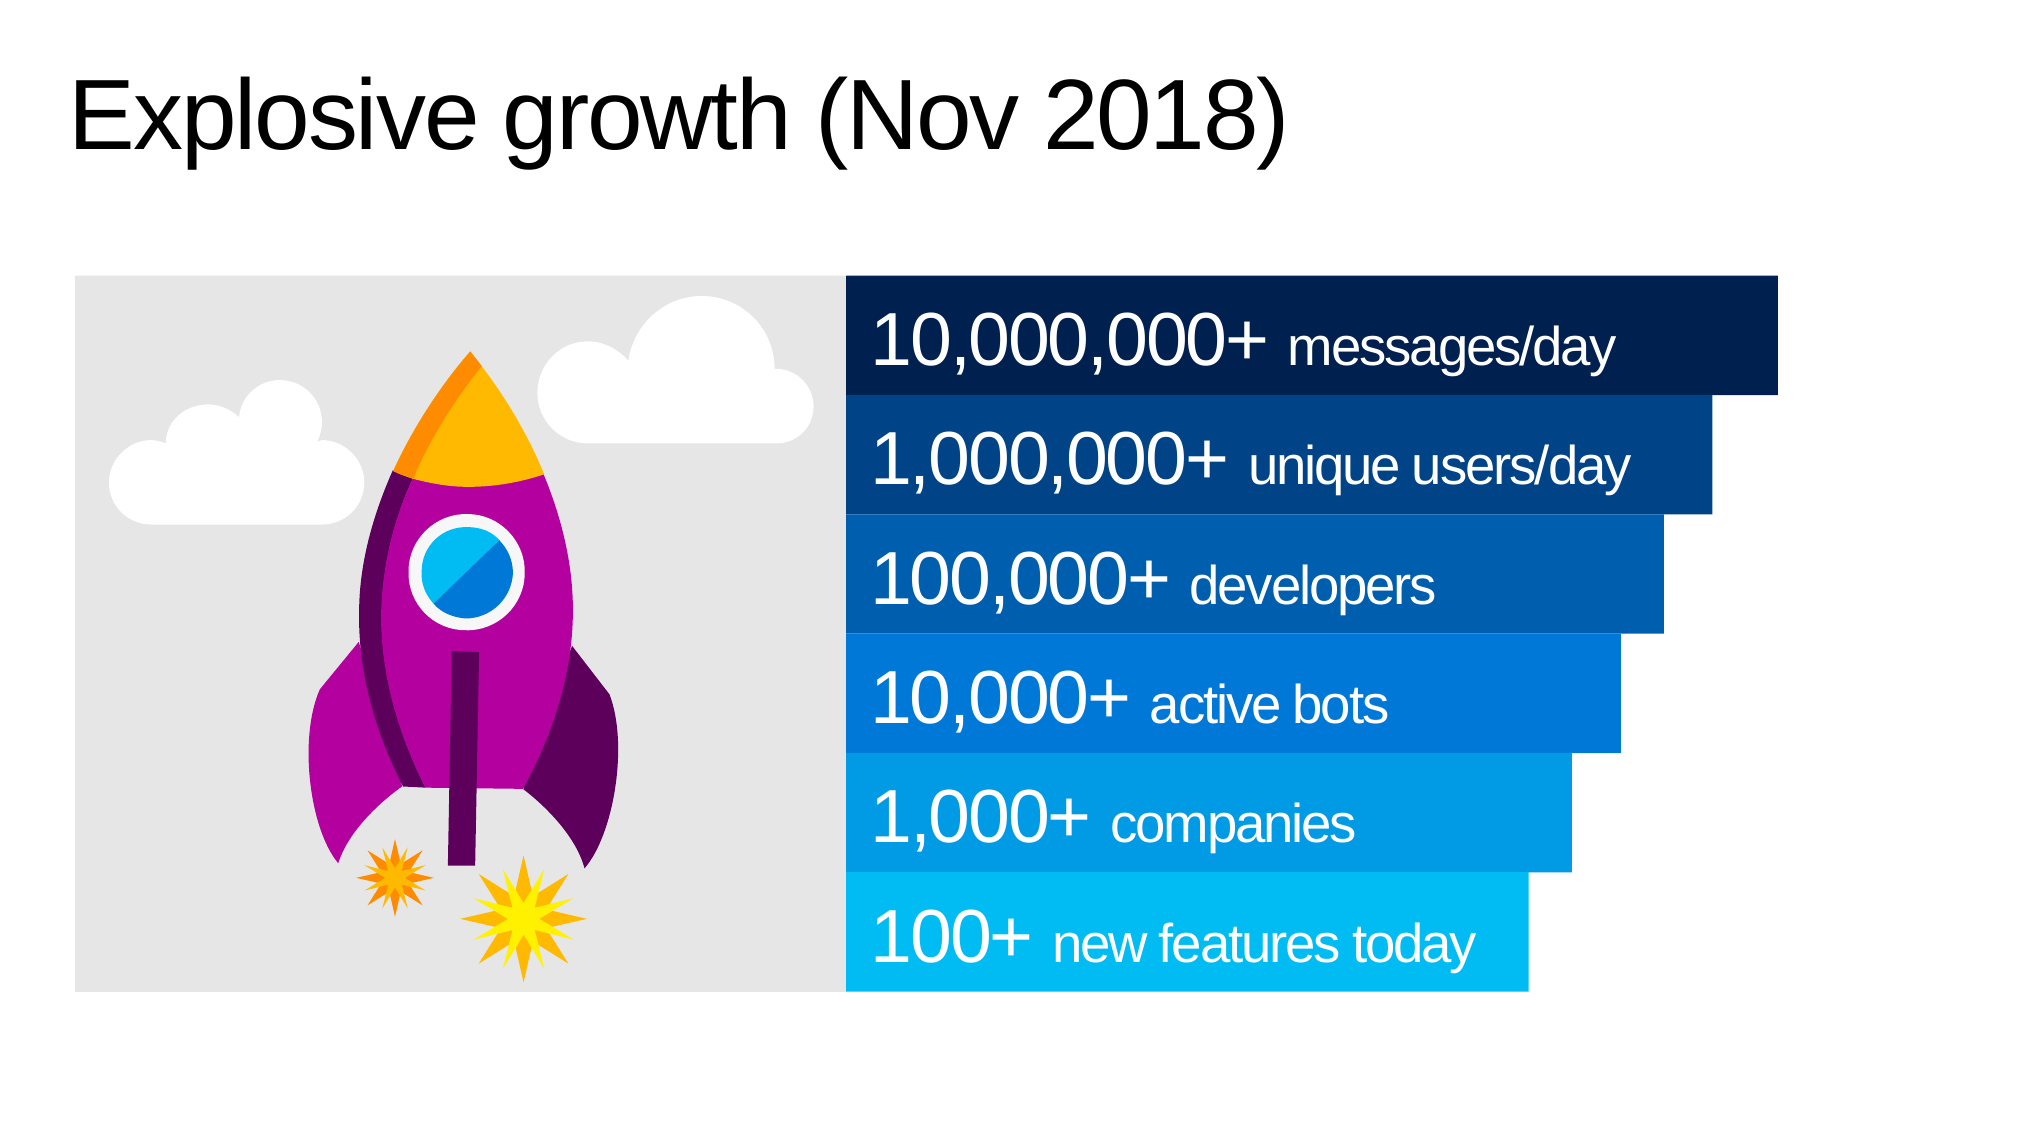

# Explosive growth (Nov 2018)

10,000,000+ messages/day

1,000,000+ unique users/day
100,000+ developers
10,000+ active bots
1,000+ companies

100+ new features today